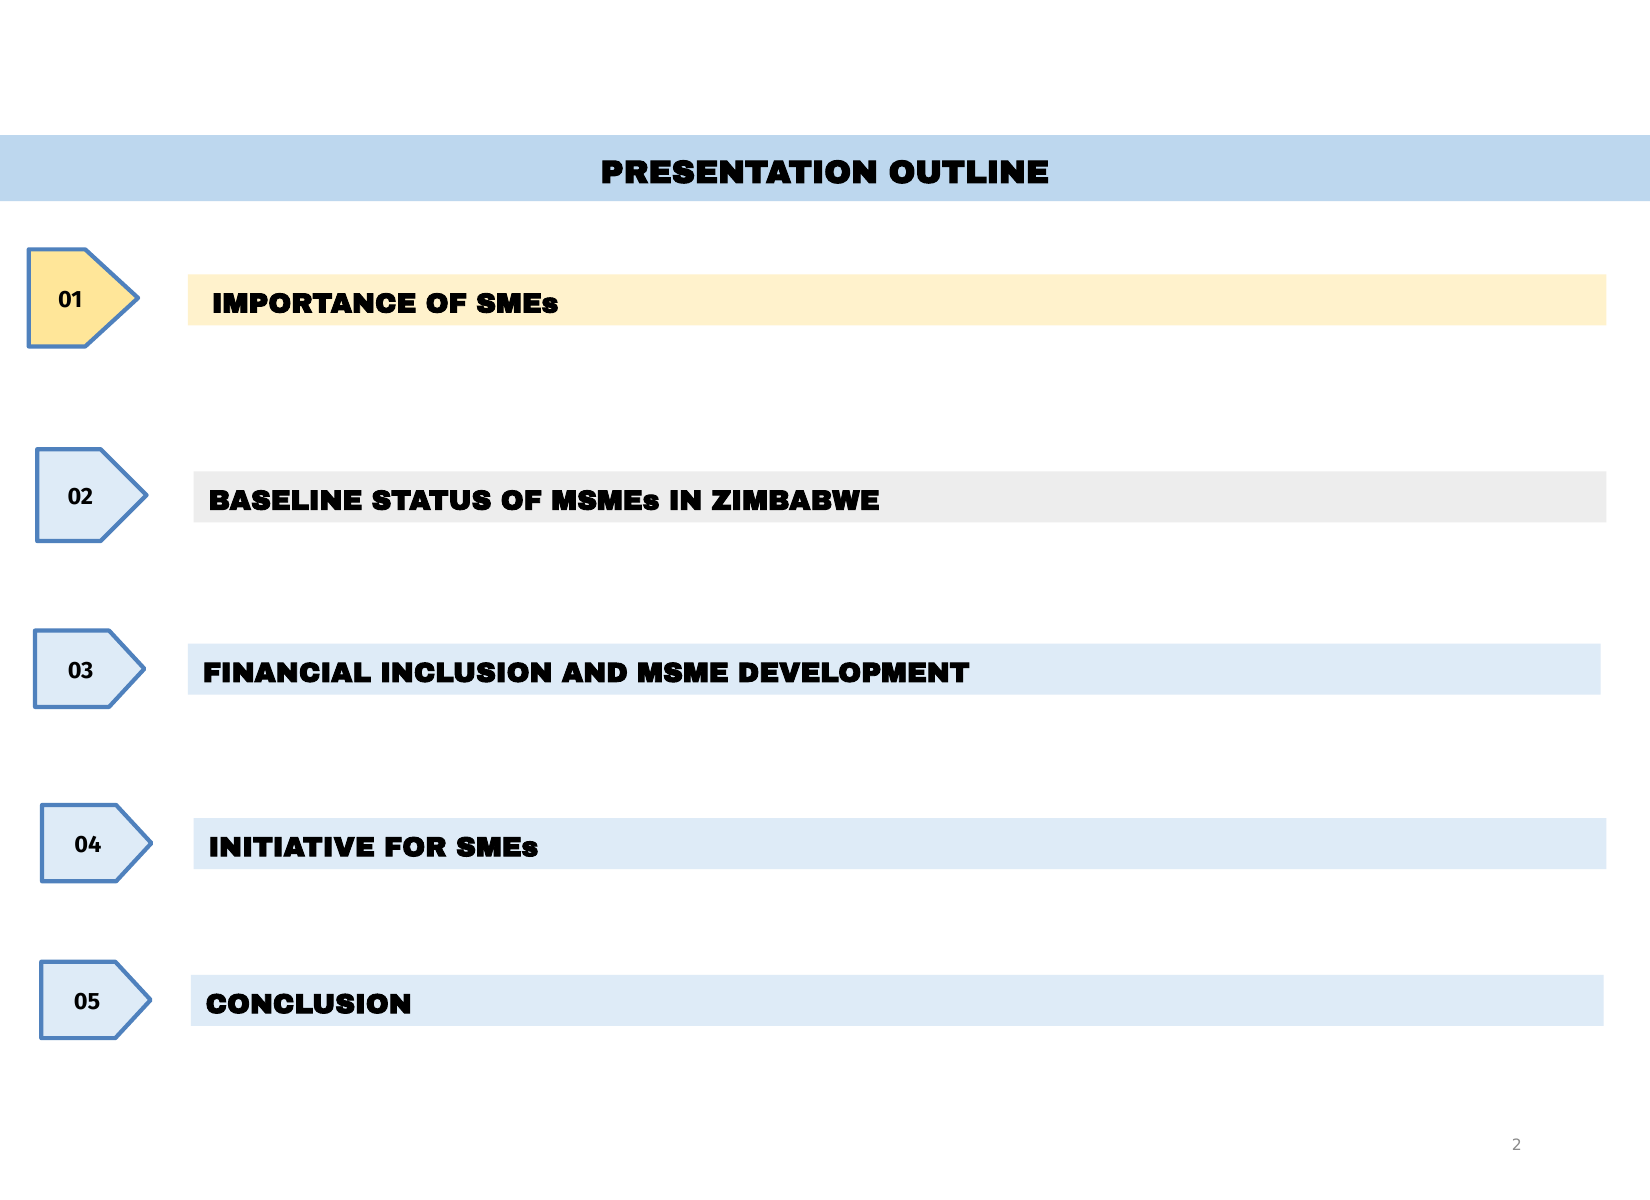

PRESENTATION OUTLINE
01
 IMPORTANCE OF SMEs
02
BASELINE STATUS OF MSMEs IN ZIMBABWE
03
FINANCIAL INCLUSION AND MSME DEVELOPMENT
04
INITIATIVE FOR SMEs
05
CONCLUSION
2